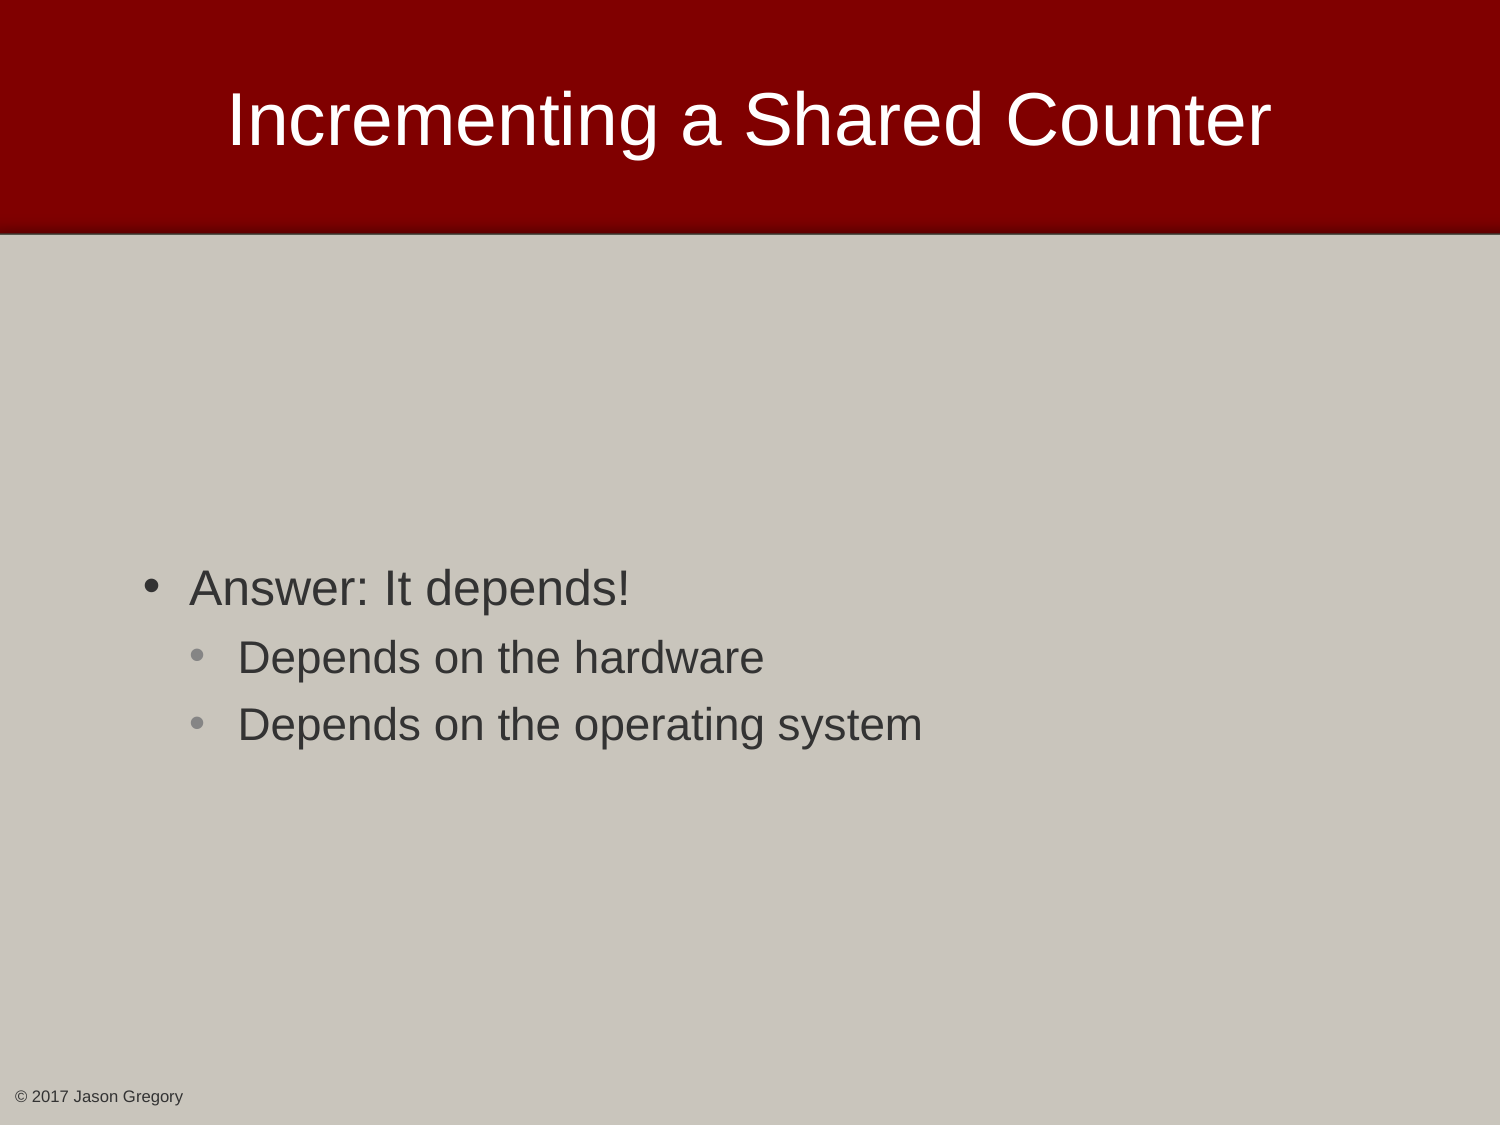

# Incrementing a Shared Counter
Answer: It depends!
Depends on the hardware
Depends on the operating system
© 2017 Jason Gregory